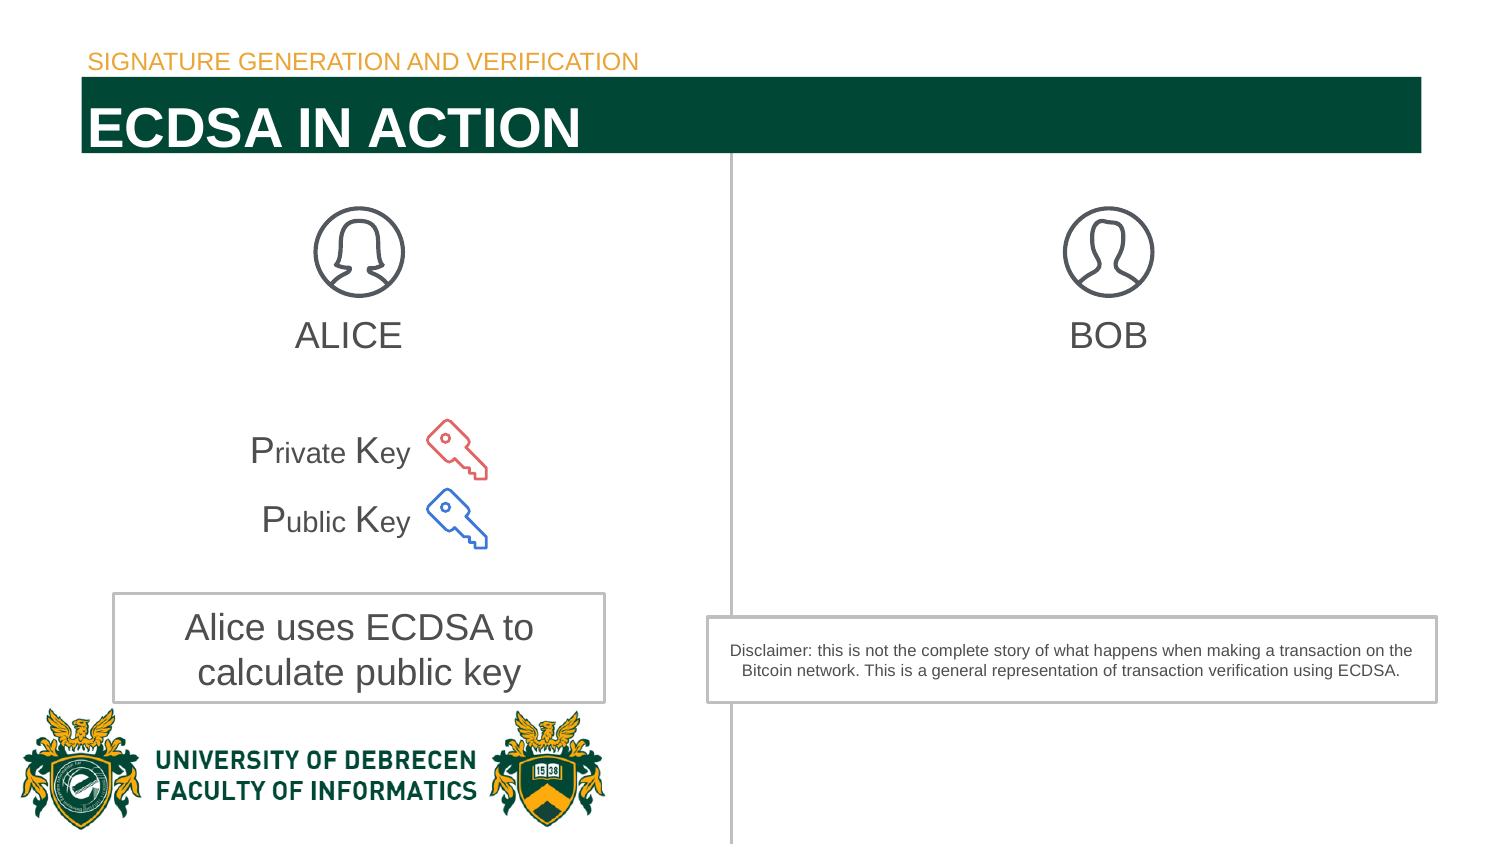

SIGNATURE GENERATION AND VERIFICATION
ECDSA IN ACTION

ALICE
BOB
Private Key

Public Key

Alice uses ECDSA to calculate public key
Disclaimer: this is not the complete story of what happens when making a transaction on the Bitcoin network. This is a general representation of transaction verification using ECDSA.